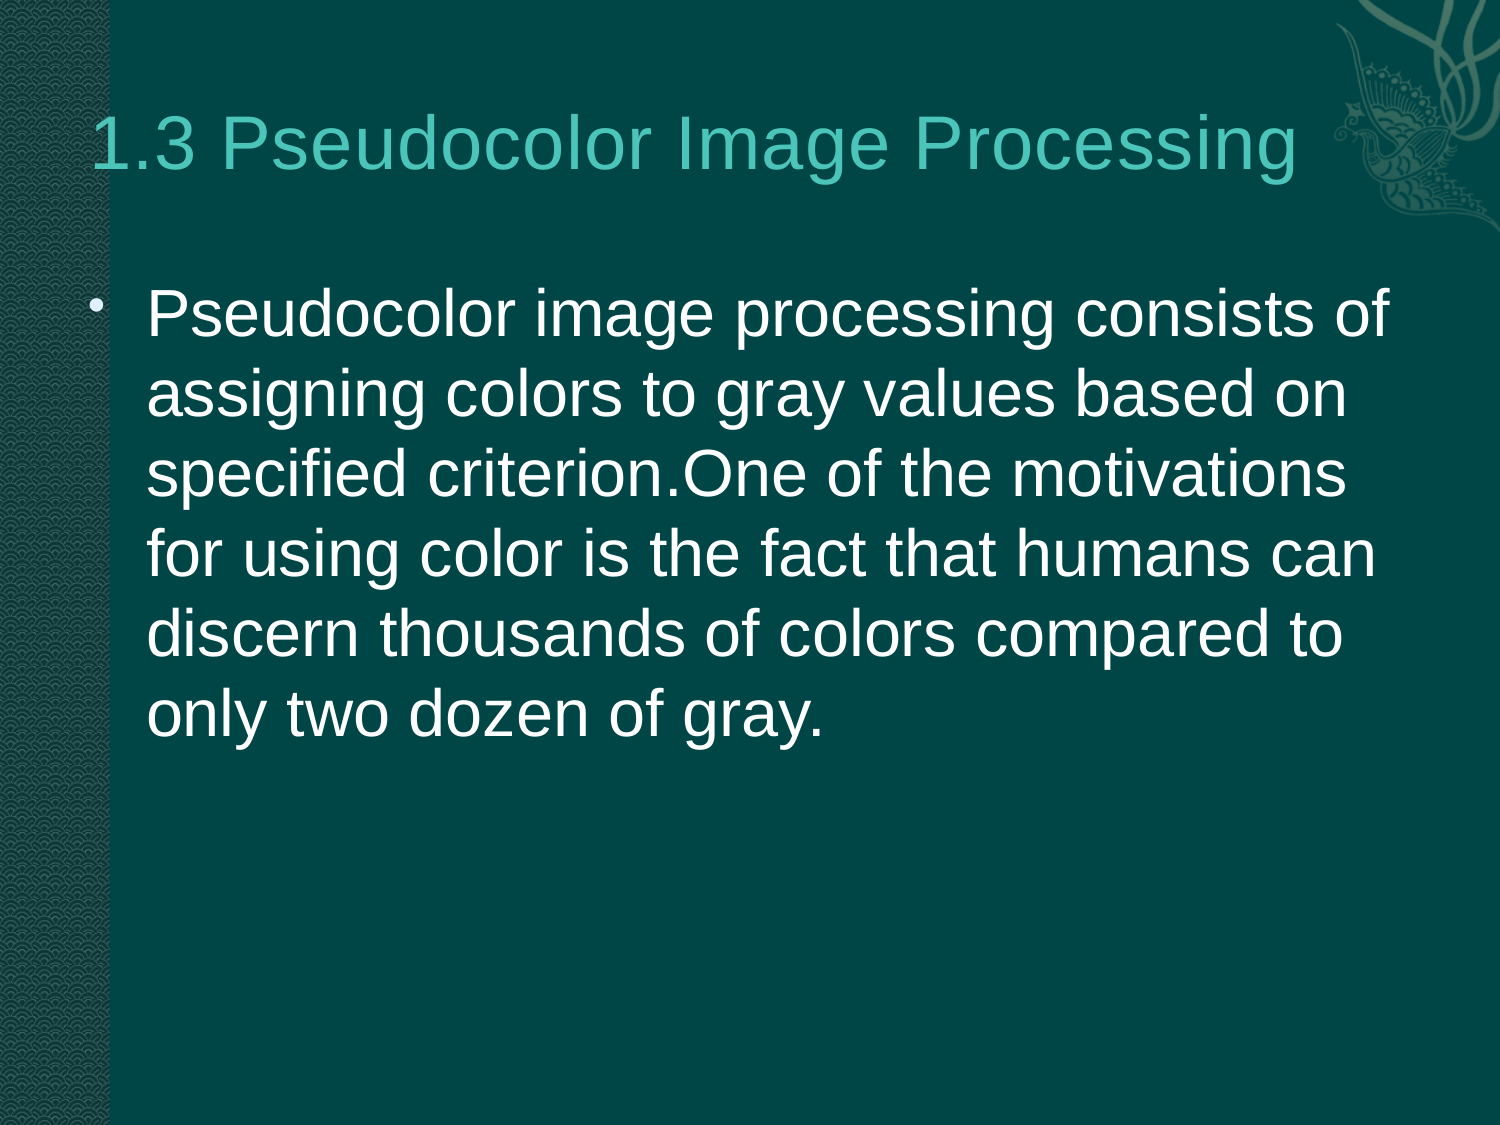

# 1.3 Pseudocolor Image Processing
Pseudocolor image processing consists of assigning colors to gray values based on specified criterion.One of the motivations for using color is the fact that humans can discern thousands of colors compared to only two dozen of gray.